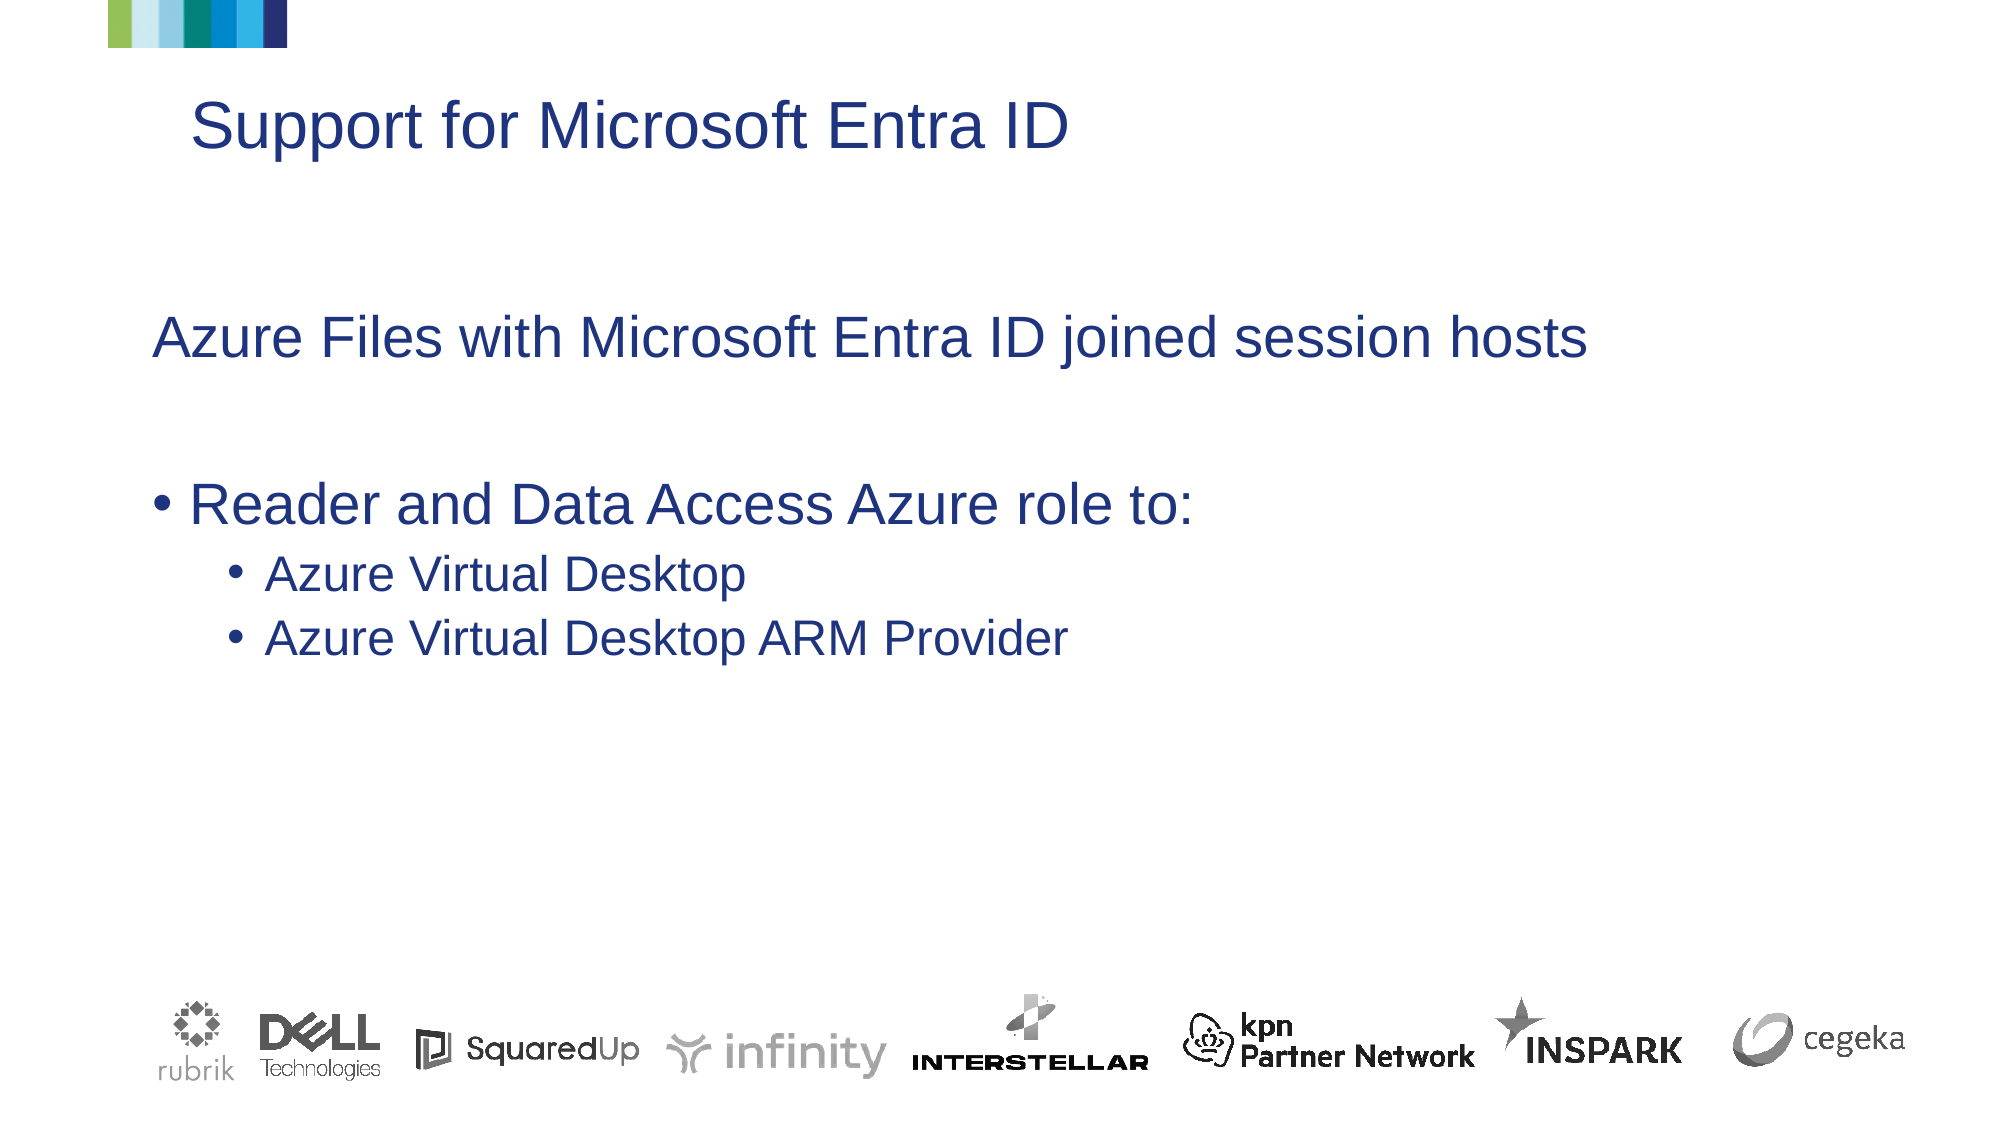

Support for Microsoft Entra ID

Azure Files with Microsoft Entra ID joined session hosts

Reader and Data Access Azure role to:
Azure Virtual Desktop
Azure Virtual Desktop ARM Provider